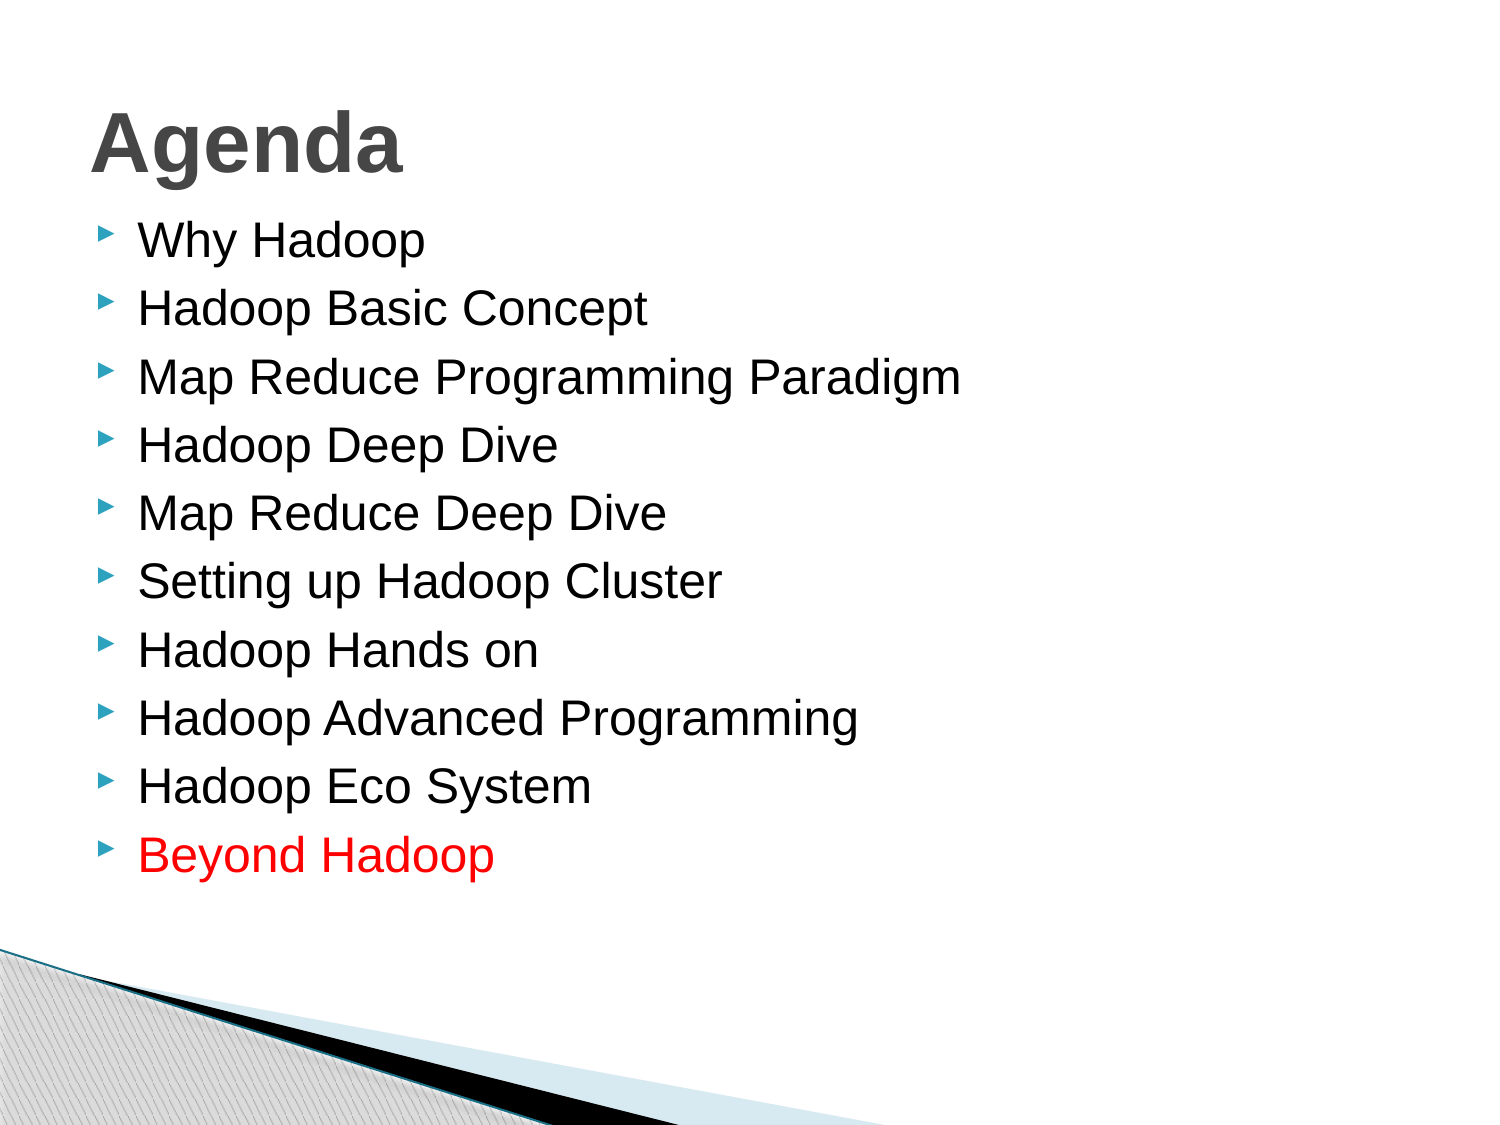

# Agenda
Why Hadoop
Hadoop Basic Concept
Map Reduce Programming Paradigm
Hadoop Deep Dive
Map Reduce Deep Dive
Setting up Hadoop Cluster
Hadoop Hands on
Hadoop Advanced Programming
Hadoop Eco System
Beyond Hadoop